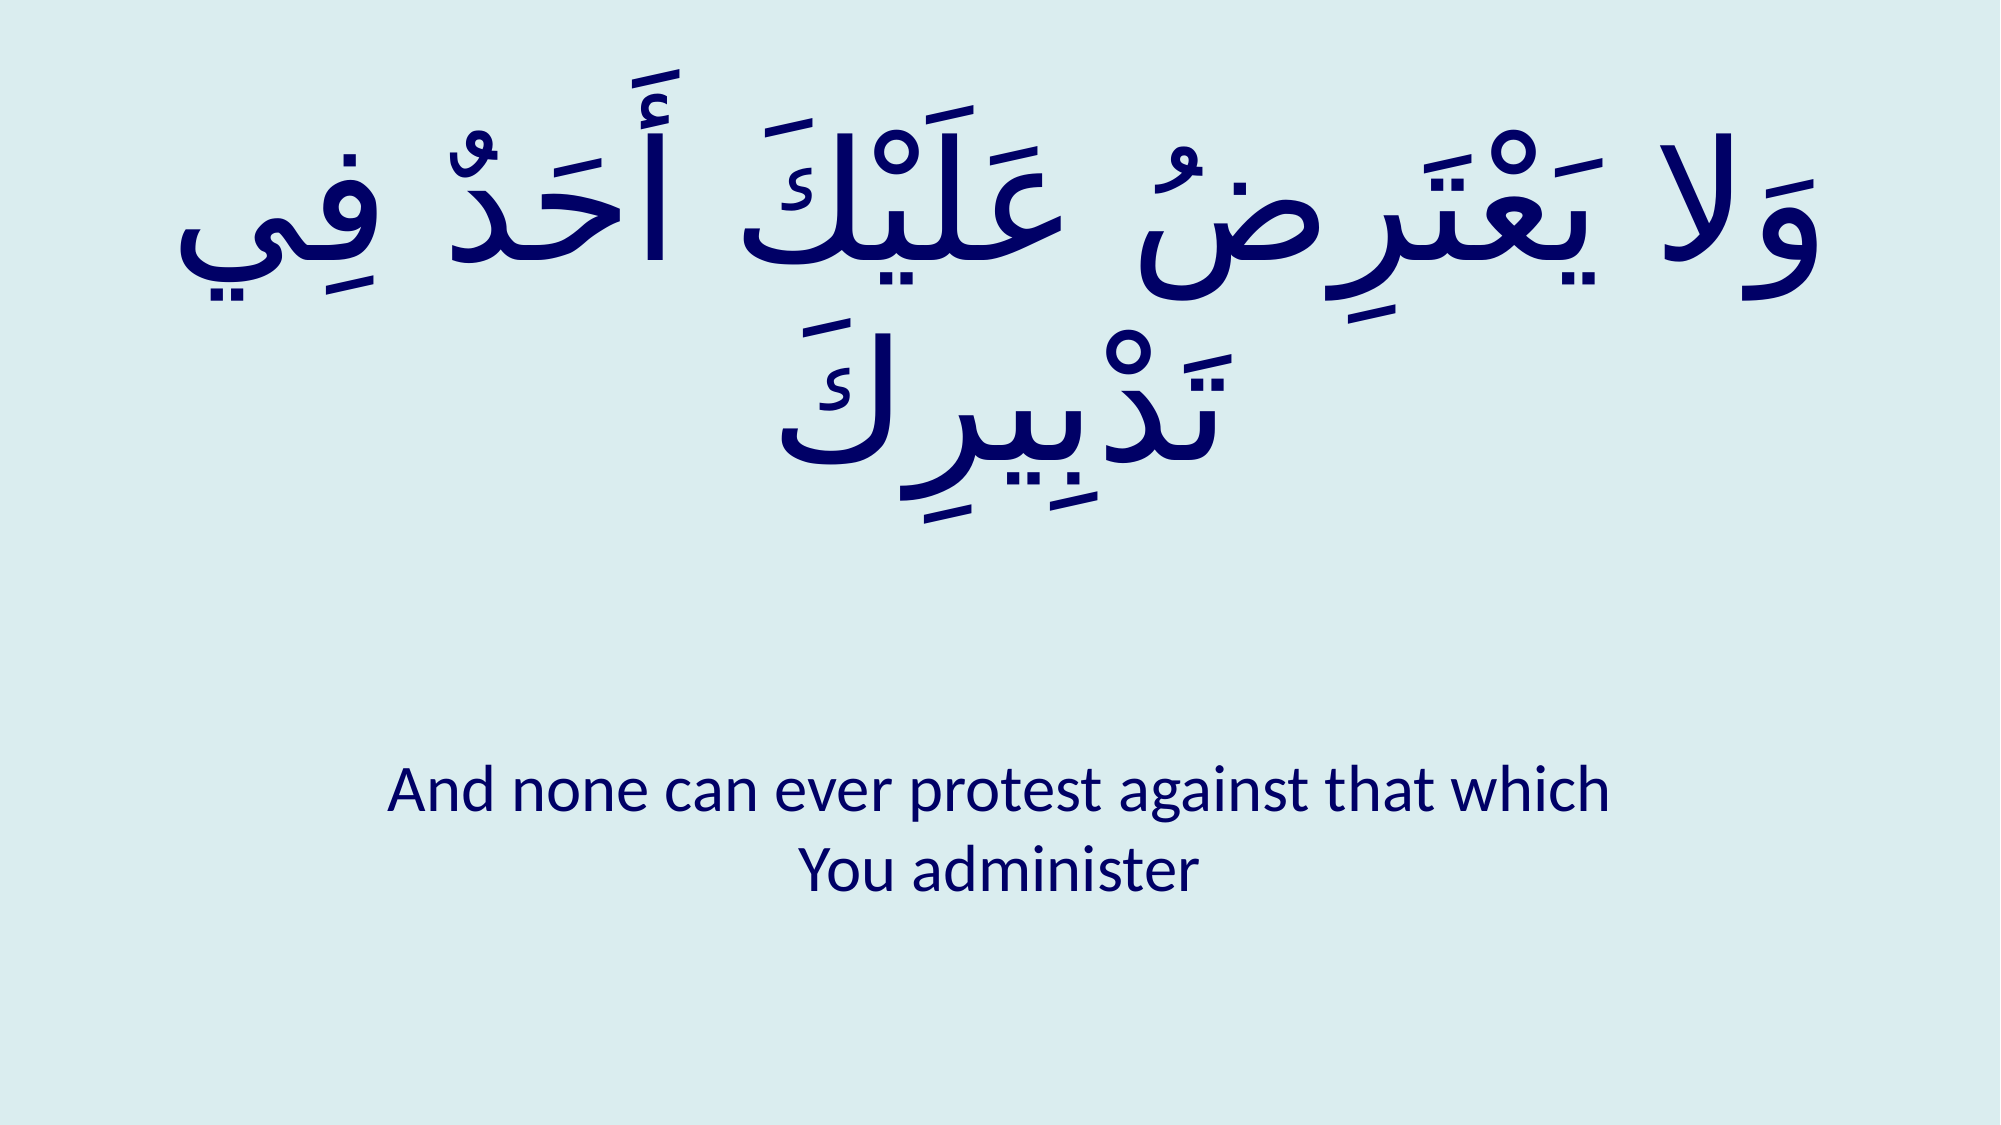

# وَلا يَعْتَرِضُ عَلَيْكَ أَحَدٌ فِي تَدْبِيرِكَ
And none can ever protest against that which You administer